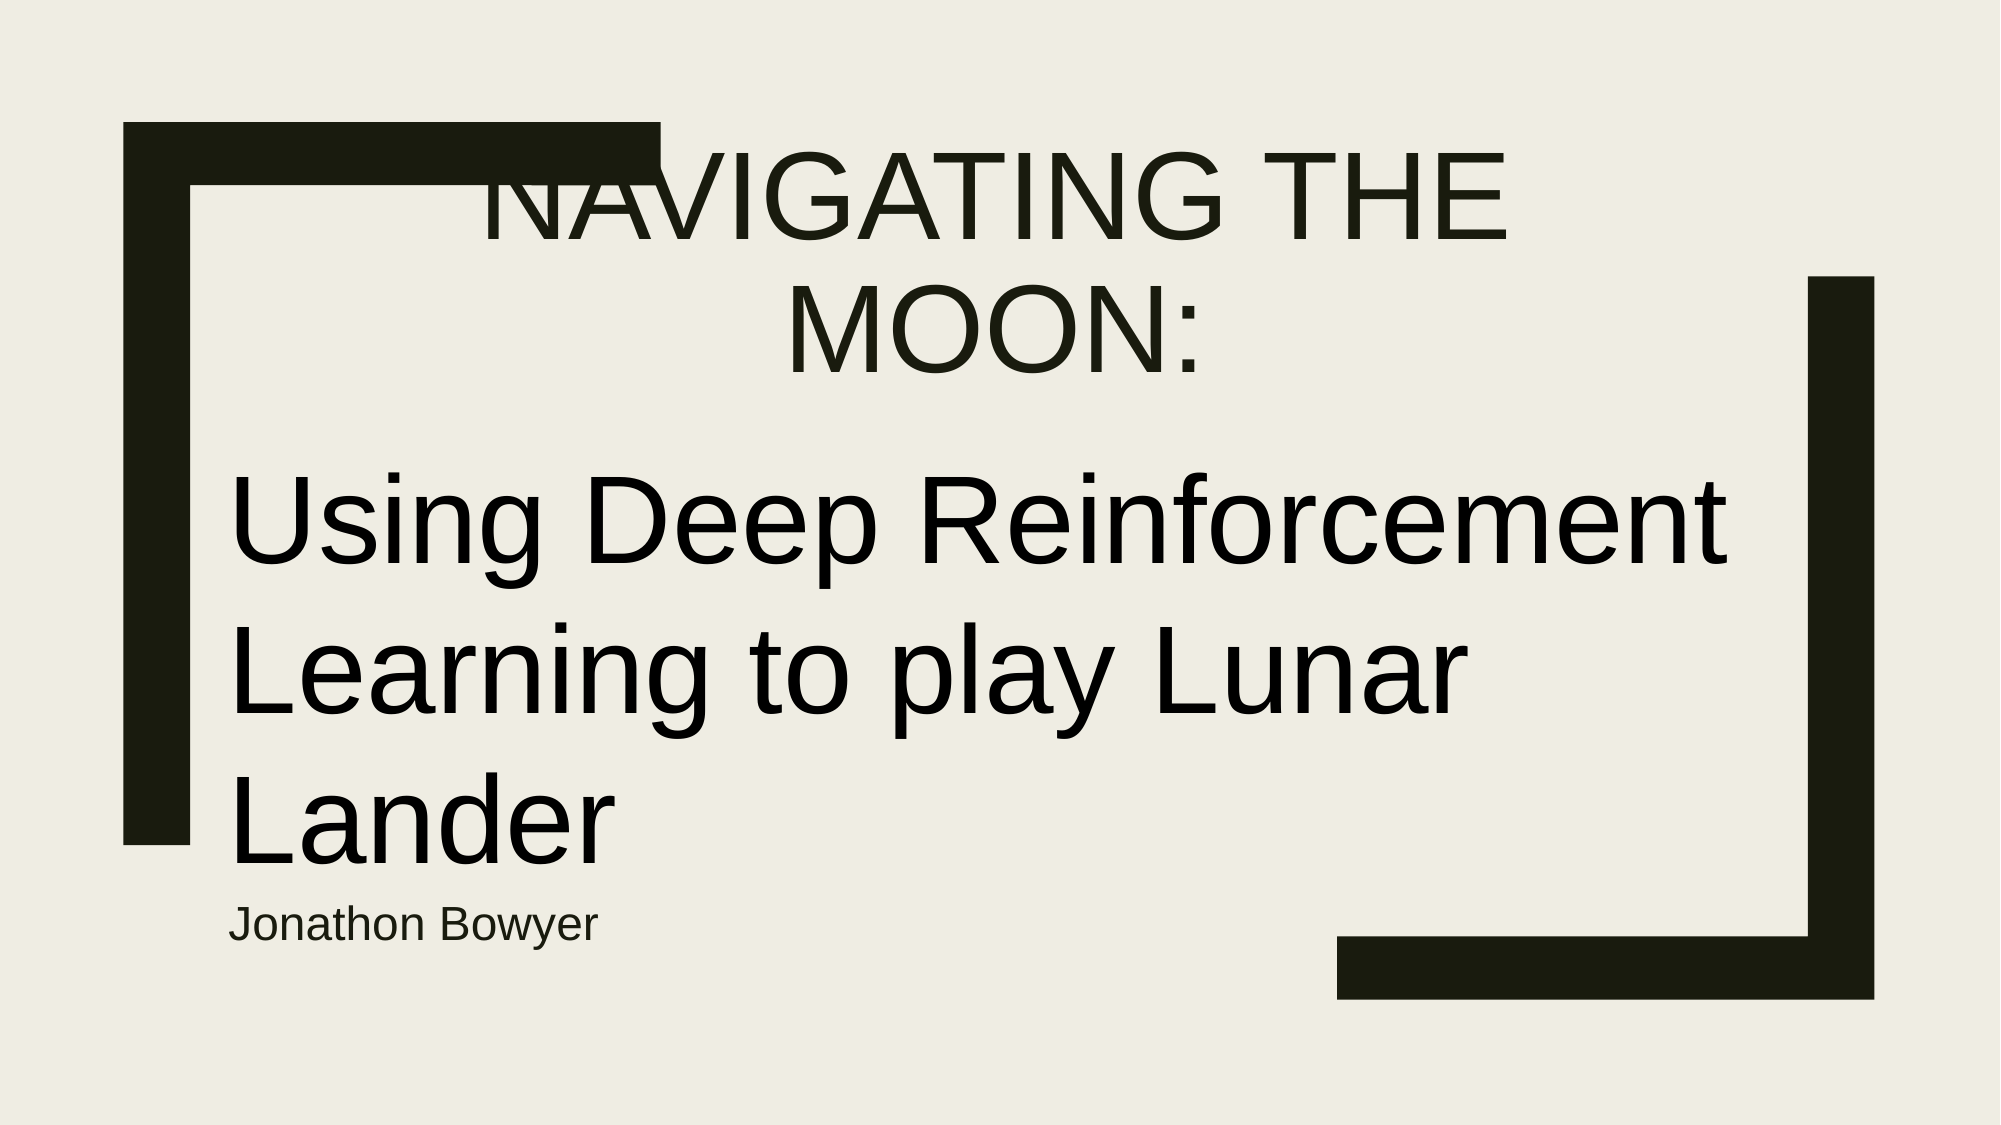

# Navigating the Moon:
Using Deep Reinforcement Learning to play Lunar Lander
Jonathon Bowyer